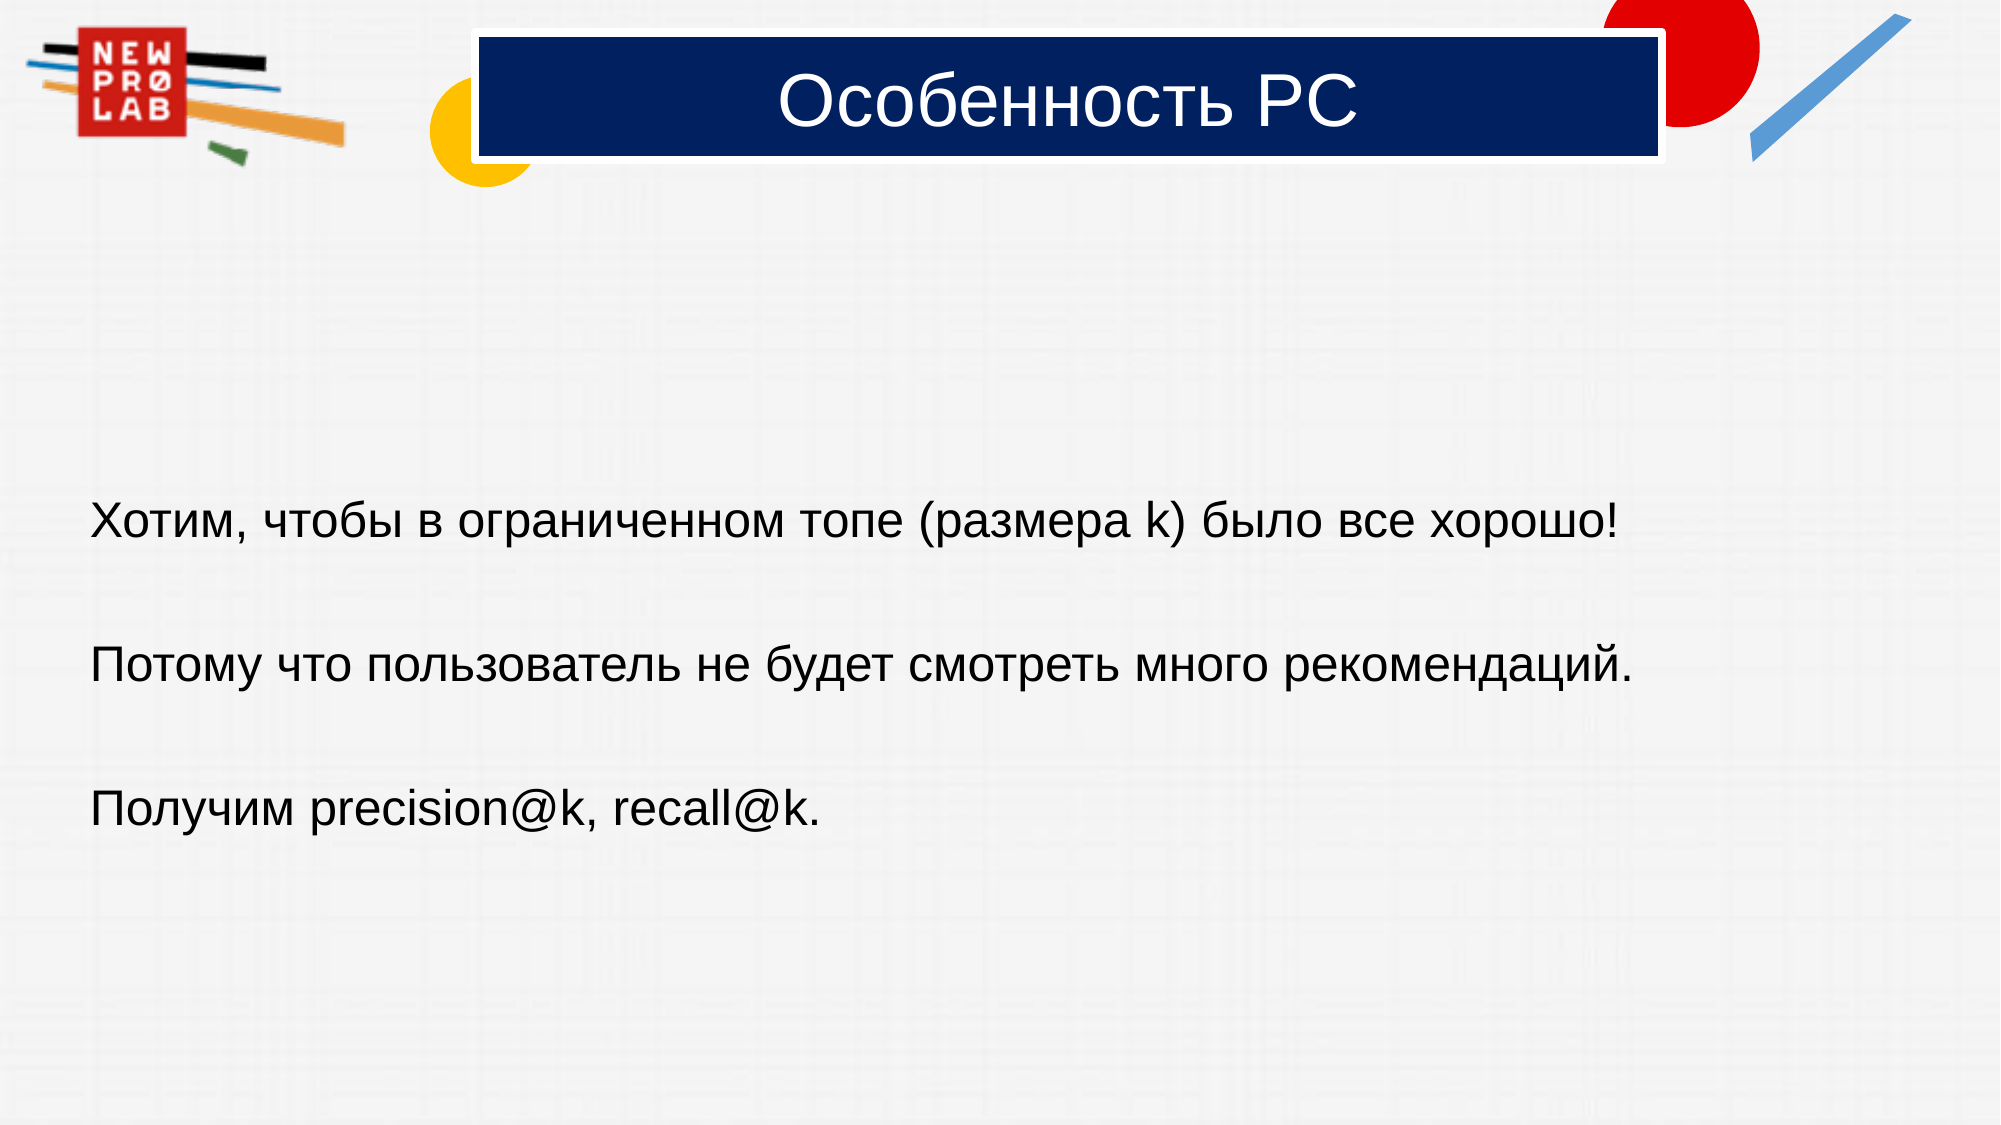

# Особенность РС
Хотим, чтобы в ограниченном топе (размера k) было все хорошо!

Потому что пользователь не будет смотреть много рекомендаций.

Получим precision@k, recall@k.